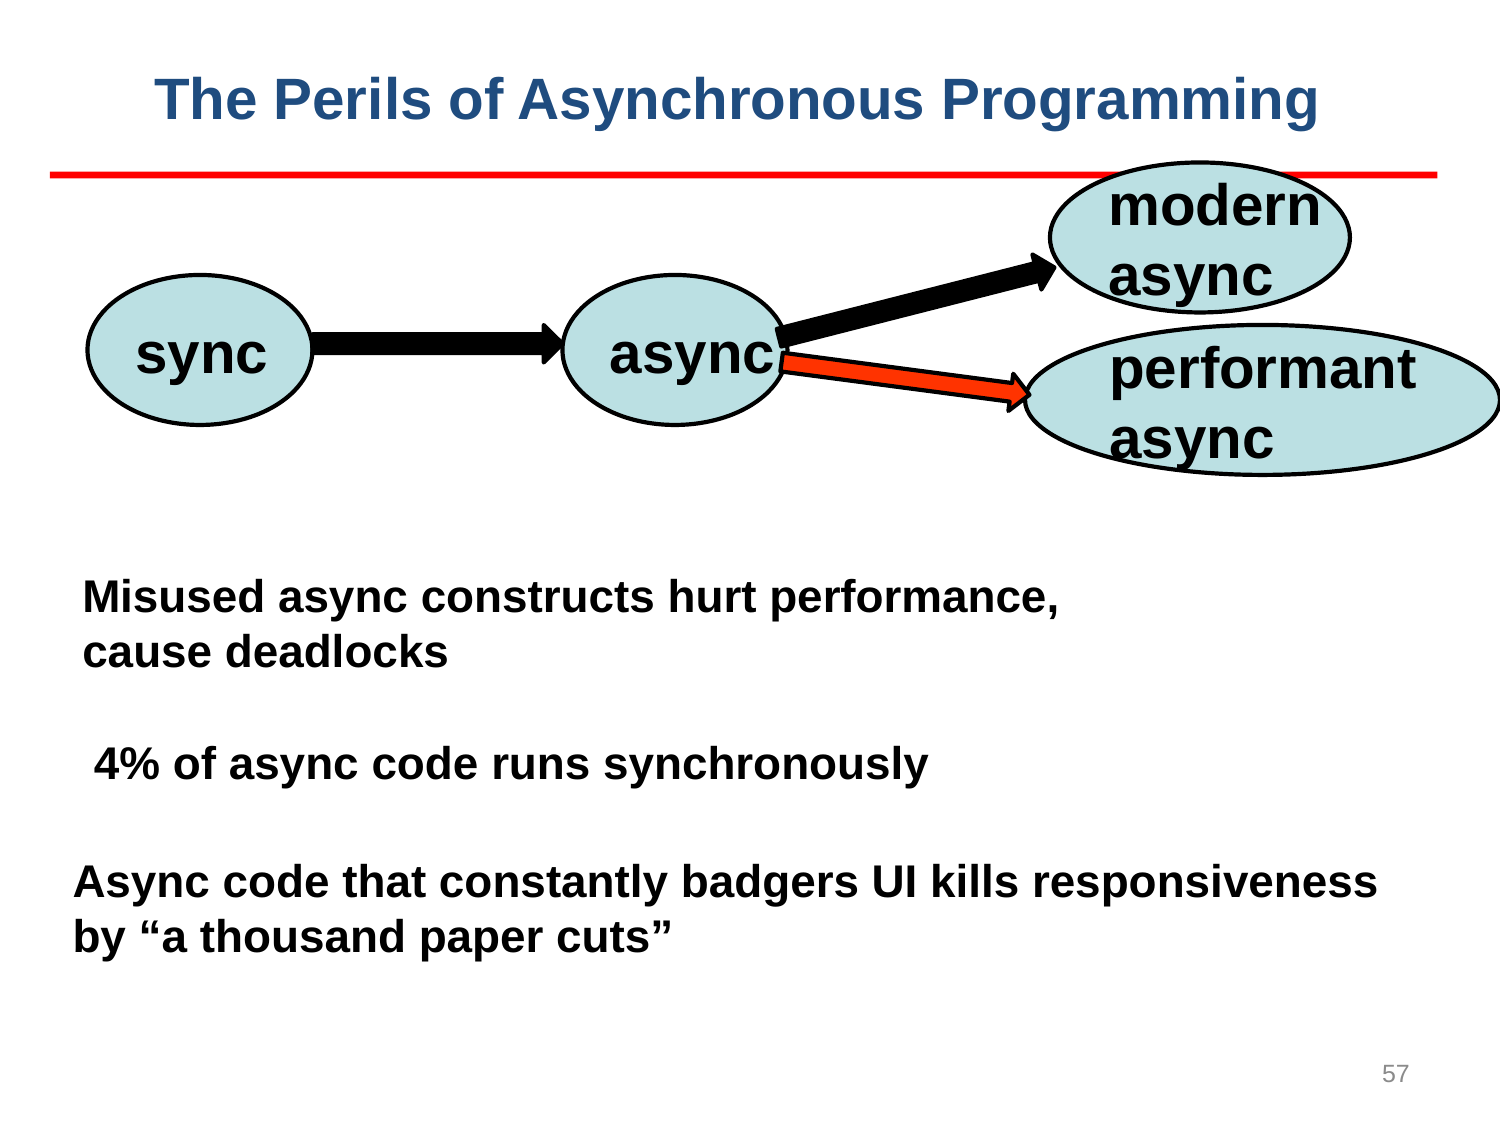

# The Perils of Asynchronous Programming
modern
async

sync
async

performant
async

Misused async constructs hurt performance,
cause deadlocks
4% of async code runs synchronously
Async code that constantly badgers UI kills responsiveness
by “a thousand paper cuts”
57